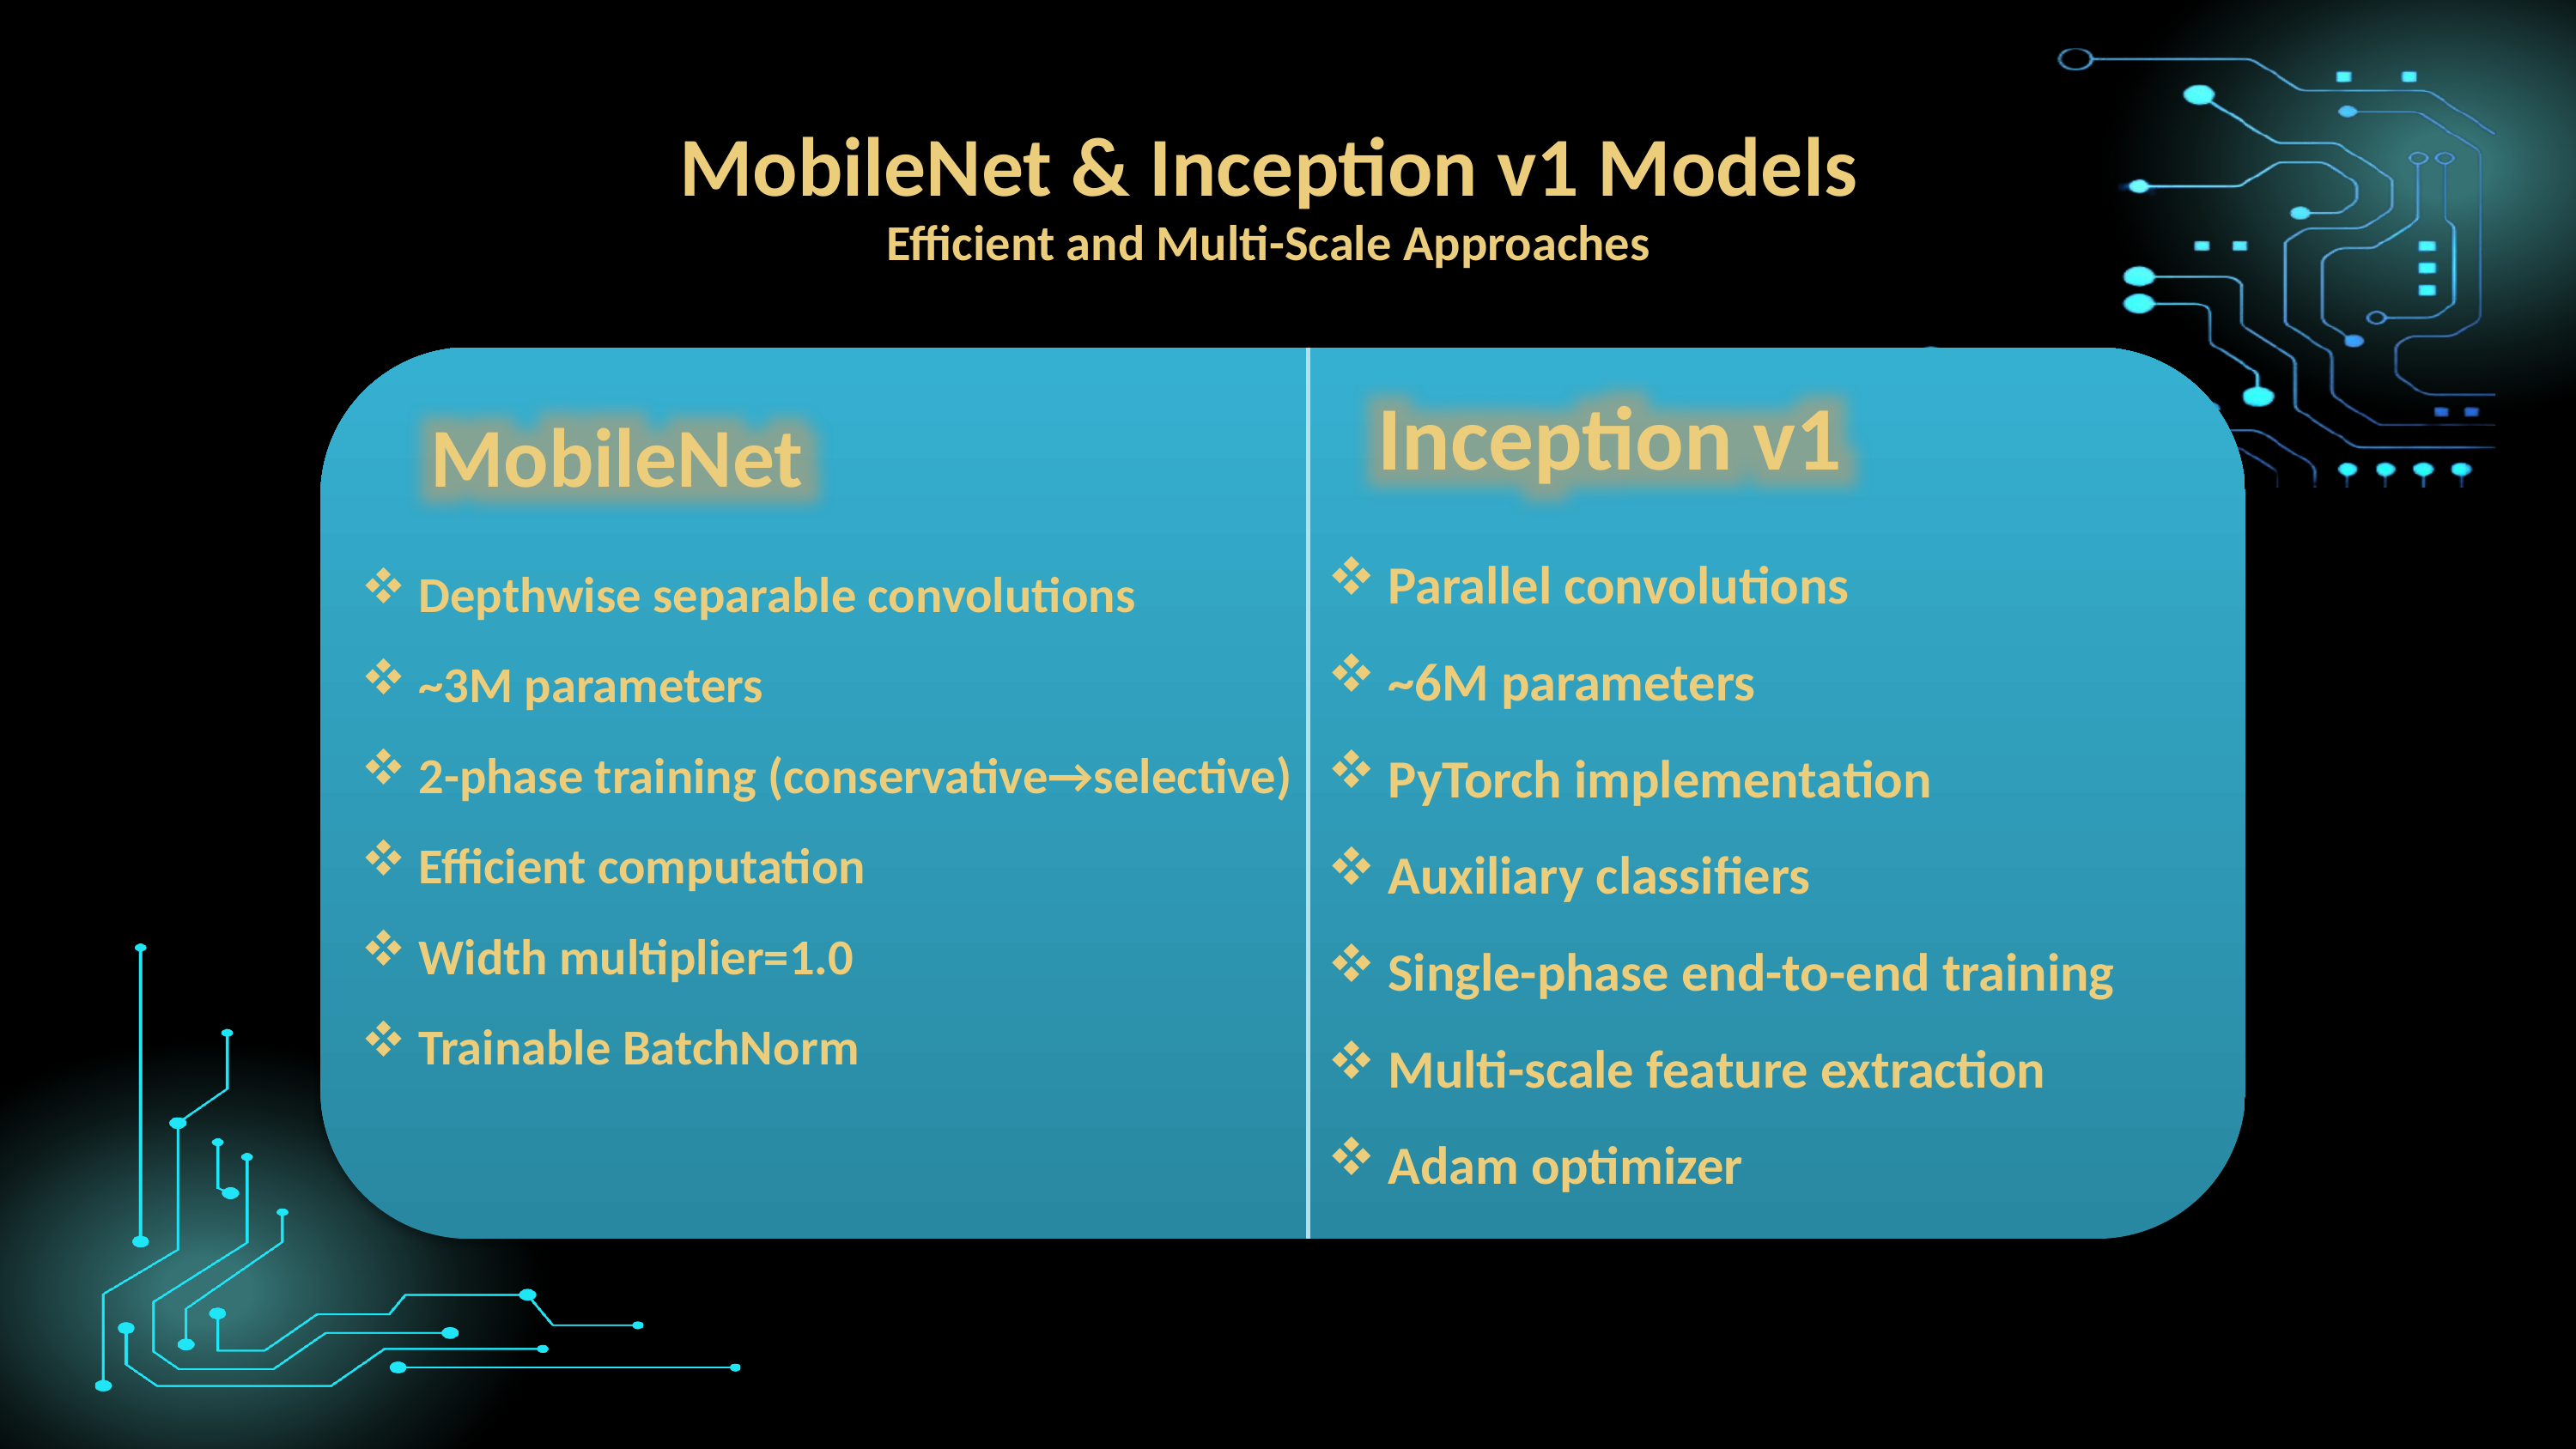

MobileNet & Inception v1 Models
Efficient and Multi-Scale Approaches

Inception v1
MobileNet
Parallel convolutions
~6M parameters
PyTorch implementation
Auxiliary classifiers
Single-phase end-to-end training
Multi-scale feature extraction
Adam optimizer
 Depthwise separable convolutions
 ~3M parameters
 2-phase training (conservative→selective)
 Efficient computation
 Width multiplier=1.0
 Trainable BatchNorm

ww.reallygreatsite.com